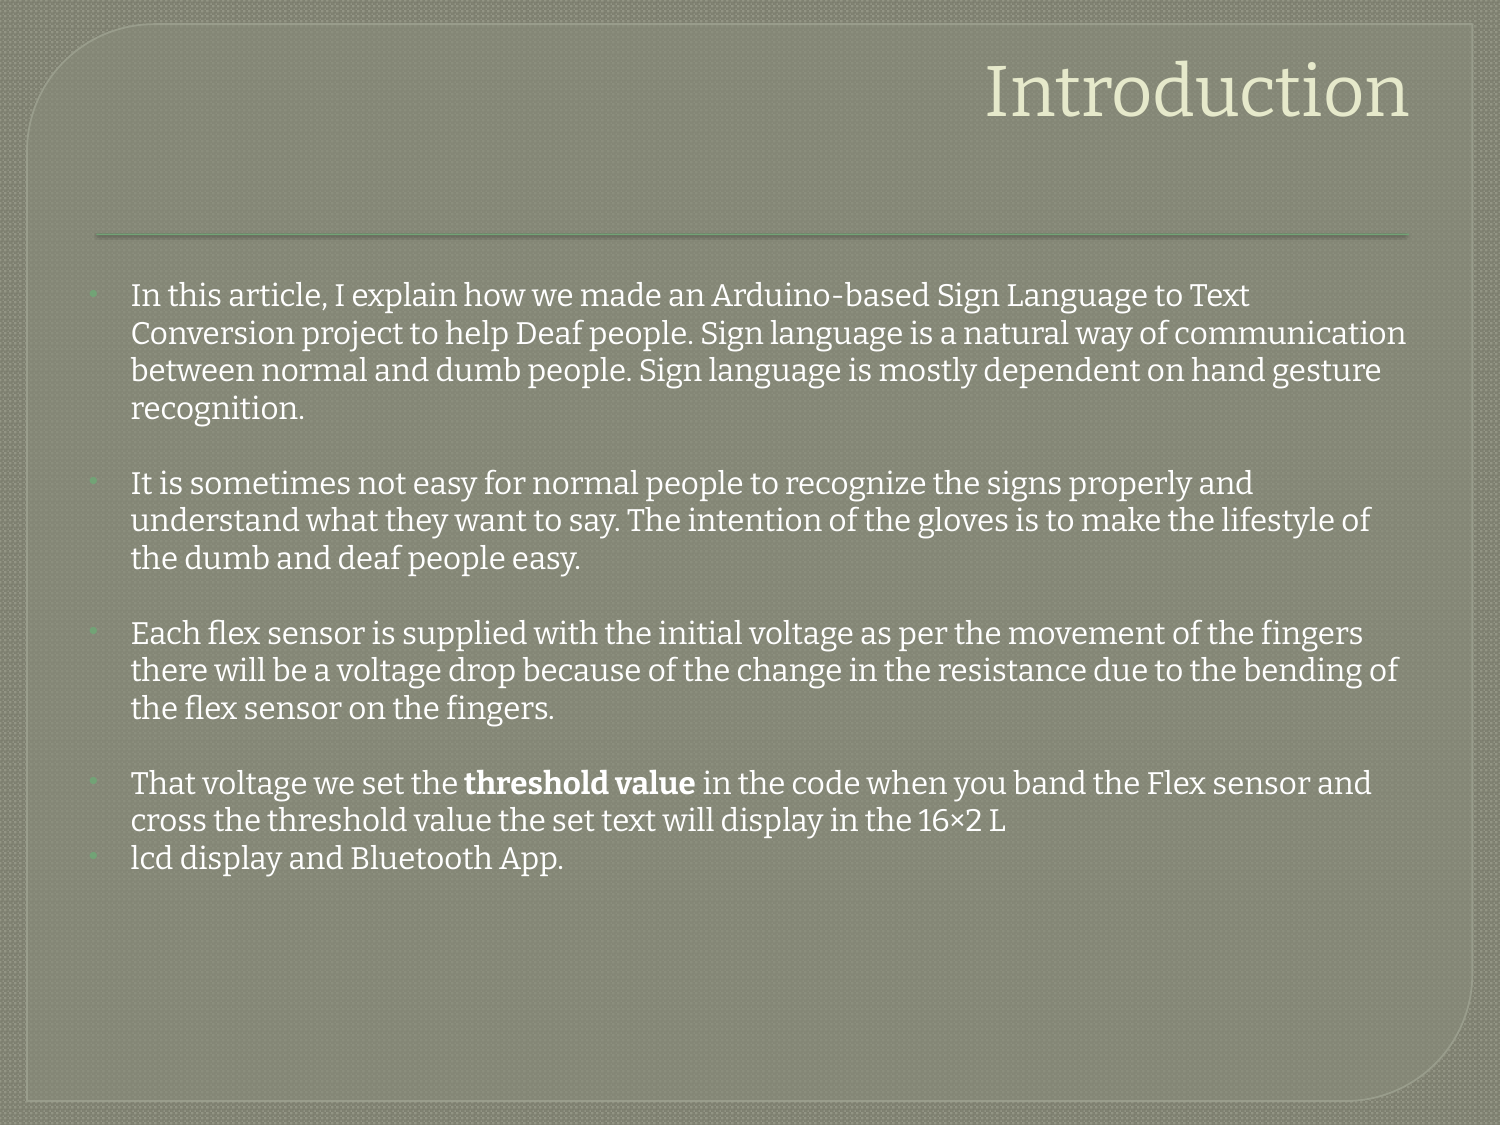

# Introduction
In this article, I explain how we made an Arduino-based Sign Language to Text Conversion project to help Deaf people. Sign language is a natural way of communication between normal and dumb people. Sign language is mostly dependent on hand gesture recognition.

It is sometimes not easy for normal people to recognize the signs properly and understand what they want to say. The intention of the gloves is to make the lifestyle of the dumb and deaf people easy.

Each flex sensor is supplied with the initial voltage as per the movement of the fingers there will be a voltage drop because of the change in the resistance due to the bending of the flex sensor on the fingers.

That voltage we set the threshold value in the code when you band the Flex sensor and cross the threshold value the set text will display in the 16×2 L
lcd display and Bluetooth App.